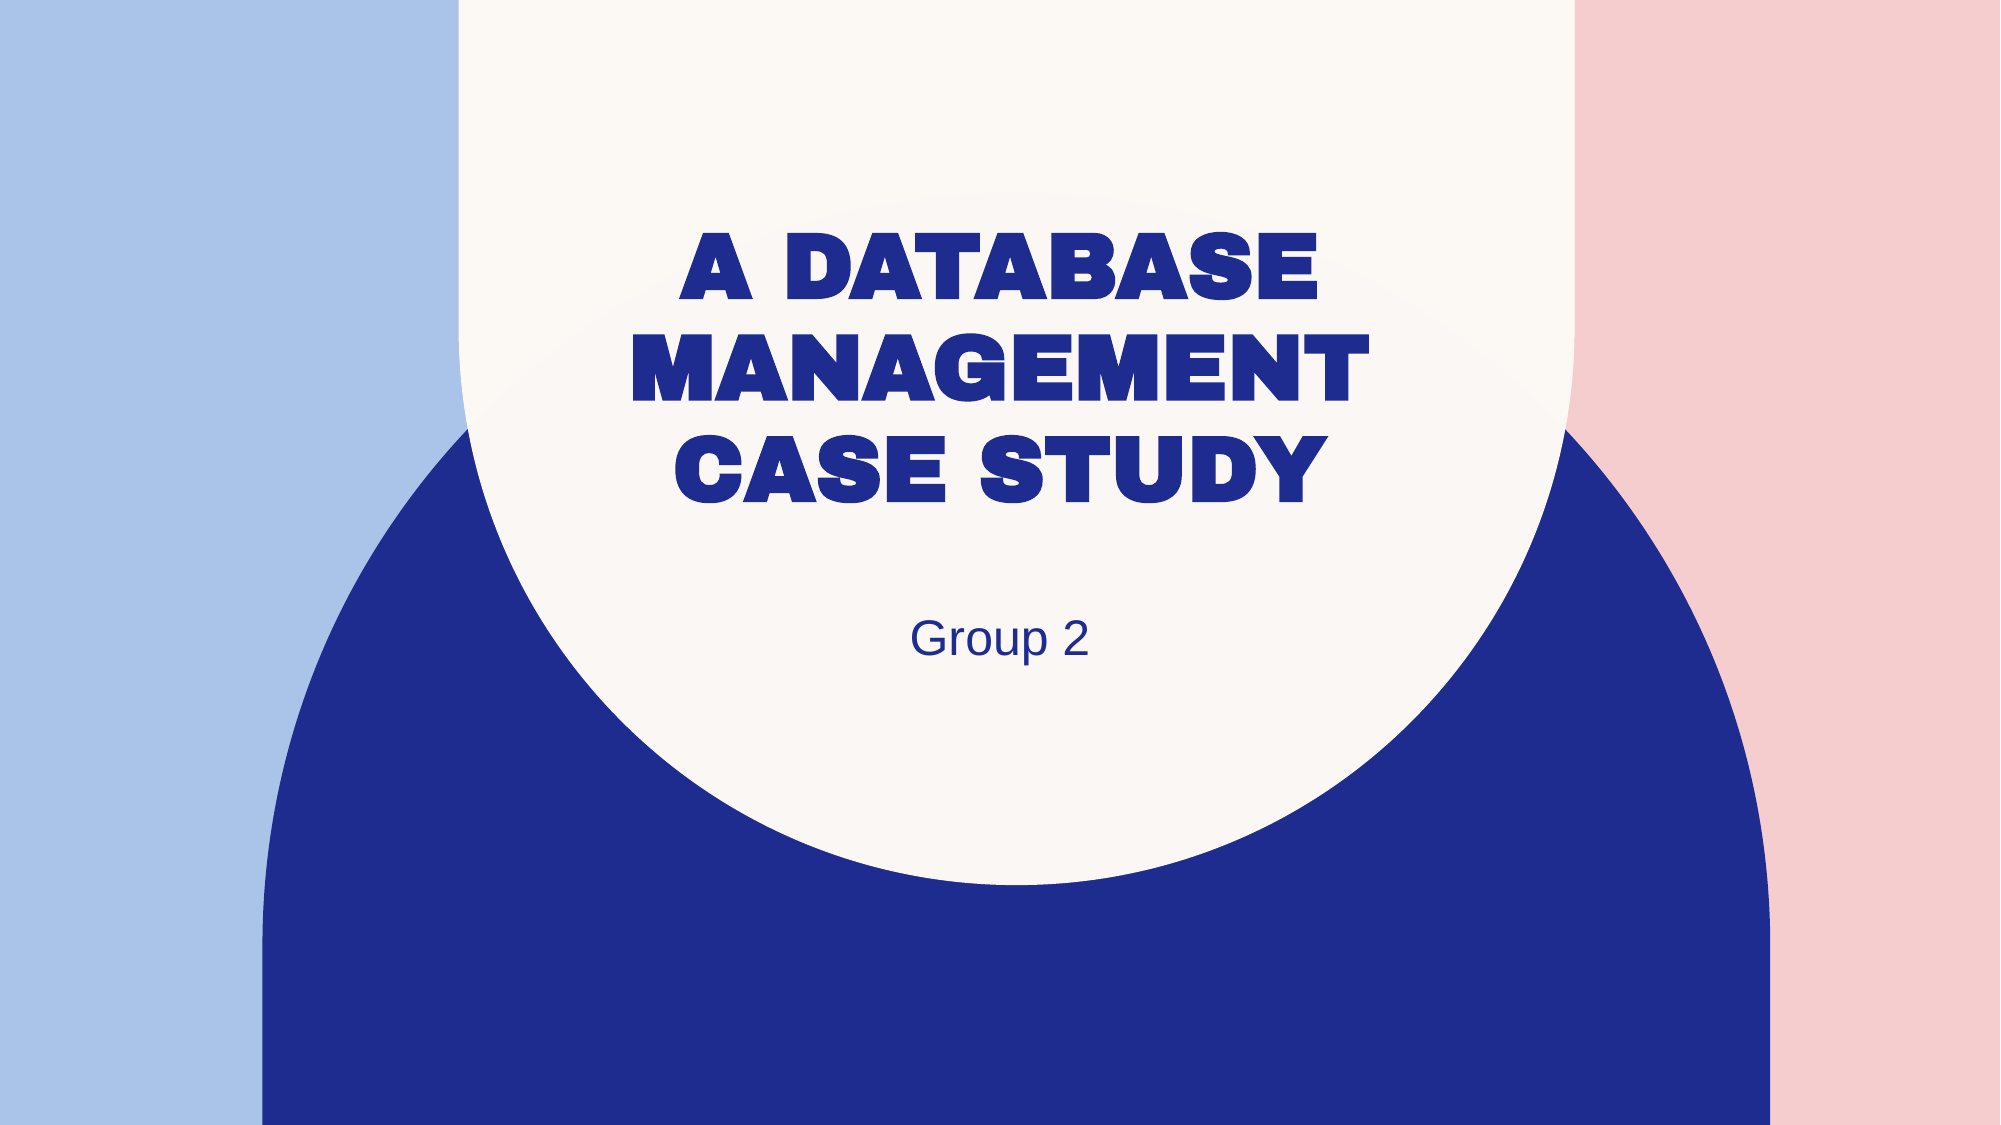

# A Database Management Case Study
Group 2